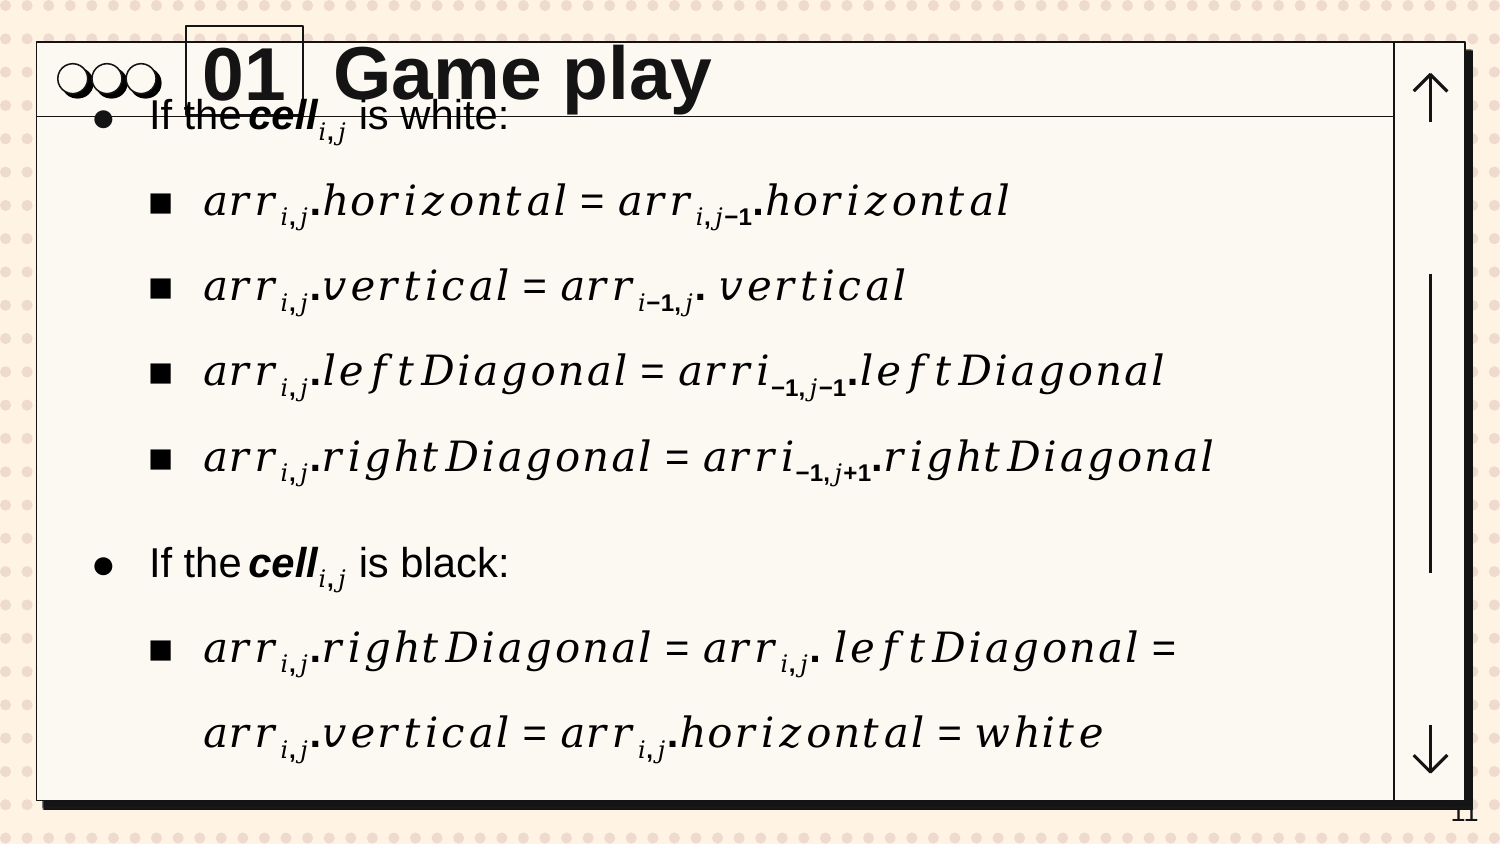

Game play
01
If the cell𝑖,𝑗 is white:
𝑎𝑟𝑟𝑖,𝑗.ℎ𝑜𝑟𝑖𝑧𝑜𝑛𝑡𝑎𝑙 = 𝑎𝑟𝑟𝑖,𝑗−1.ℎ𝑜𝑟𝑖𝑧𝑜𝑛𝑡𝑎𝑙
𝑎𝑟𝑟𝑖,𝑗.𝑣𝑒𝑟𝑡𝑖𝑐𝑎𝑙 = 𝑎𝑟𝑟𝑖−1,𝑗. 𝑣𝑒𝑟𝑡𝑖𝑐𝑎𝑙
𝑎𝑟𝑟𝑖,𝑗.𝑙𝑒𝑓𝑡𝐷𝑖𝑎𝑔𝑜𝑛𝑎𝑙 = 𝑎𝑟𝑟𝑖−1,𝑗−1.𝑙𝑒𝑓𝑡𝐷𝑖𝑎𝑔𝑜𝑛𝑎𝑙
𝑎𝑟𝑟𝑖,𝑗.𝑟𝑖𝑔ℎ𝑡𝐷𝑖𝑎𝑔𝑜𝑛𝑎𝑙 = 𝑎𝑟𝑟𝑖−1,𝑗+1.𝑟𝑖𝑔ℎ𝑡𝐷𝑖𝑎𝑔𝑜𝑛𝑎𝑙
If the cell𝑖,𝑗 is black:
𝑎𝑟𝑟𝑖,𝑗.𝑟𝑖𝑔ℎ𝑡𝐷𝑖𝑎𝑔𝑜𝑛𝑎𝑙 = 𝑎𝑟𝑟𝑖,𝑗. 𝑙𝑒𝑓𝑡𝐷𝑖𝑎𝑔𝑜𝑛𝑎𝑙 = 𝑎𝑟𝑟𝑖,𝑗.𝑣𝑒𝑟𝑡𝑖𝑐𝑎𝑙 = 𝑎𝑟𝑟𝑖,𝑗.ℎ𝑜𝑟𝑖𝑧𝑜𝑛𝑡𝑎𝑙 = 𝑤ℎ𝑖𝑡𝑒
11